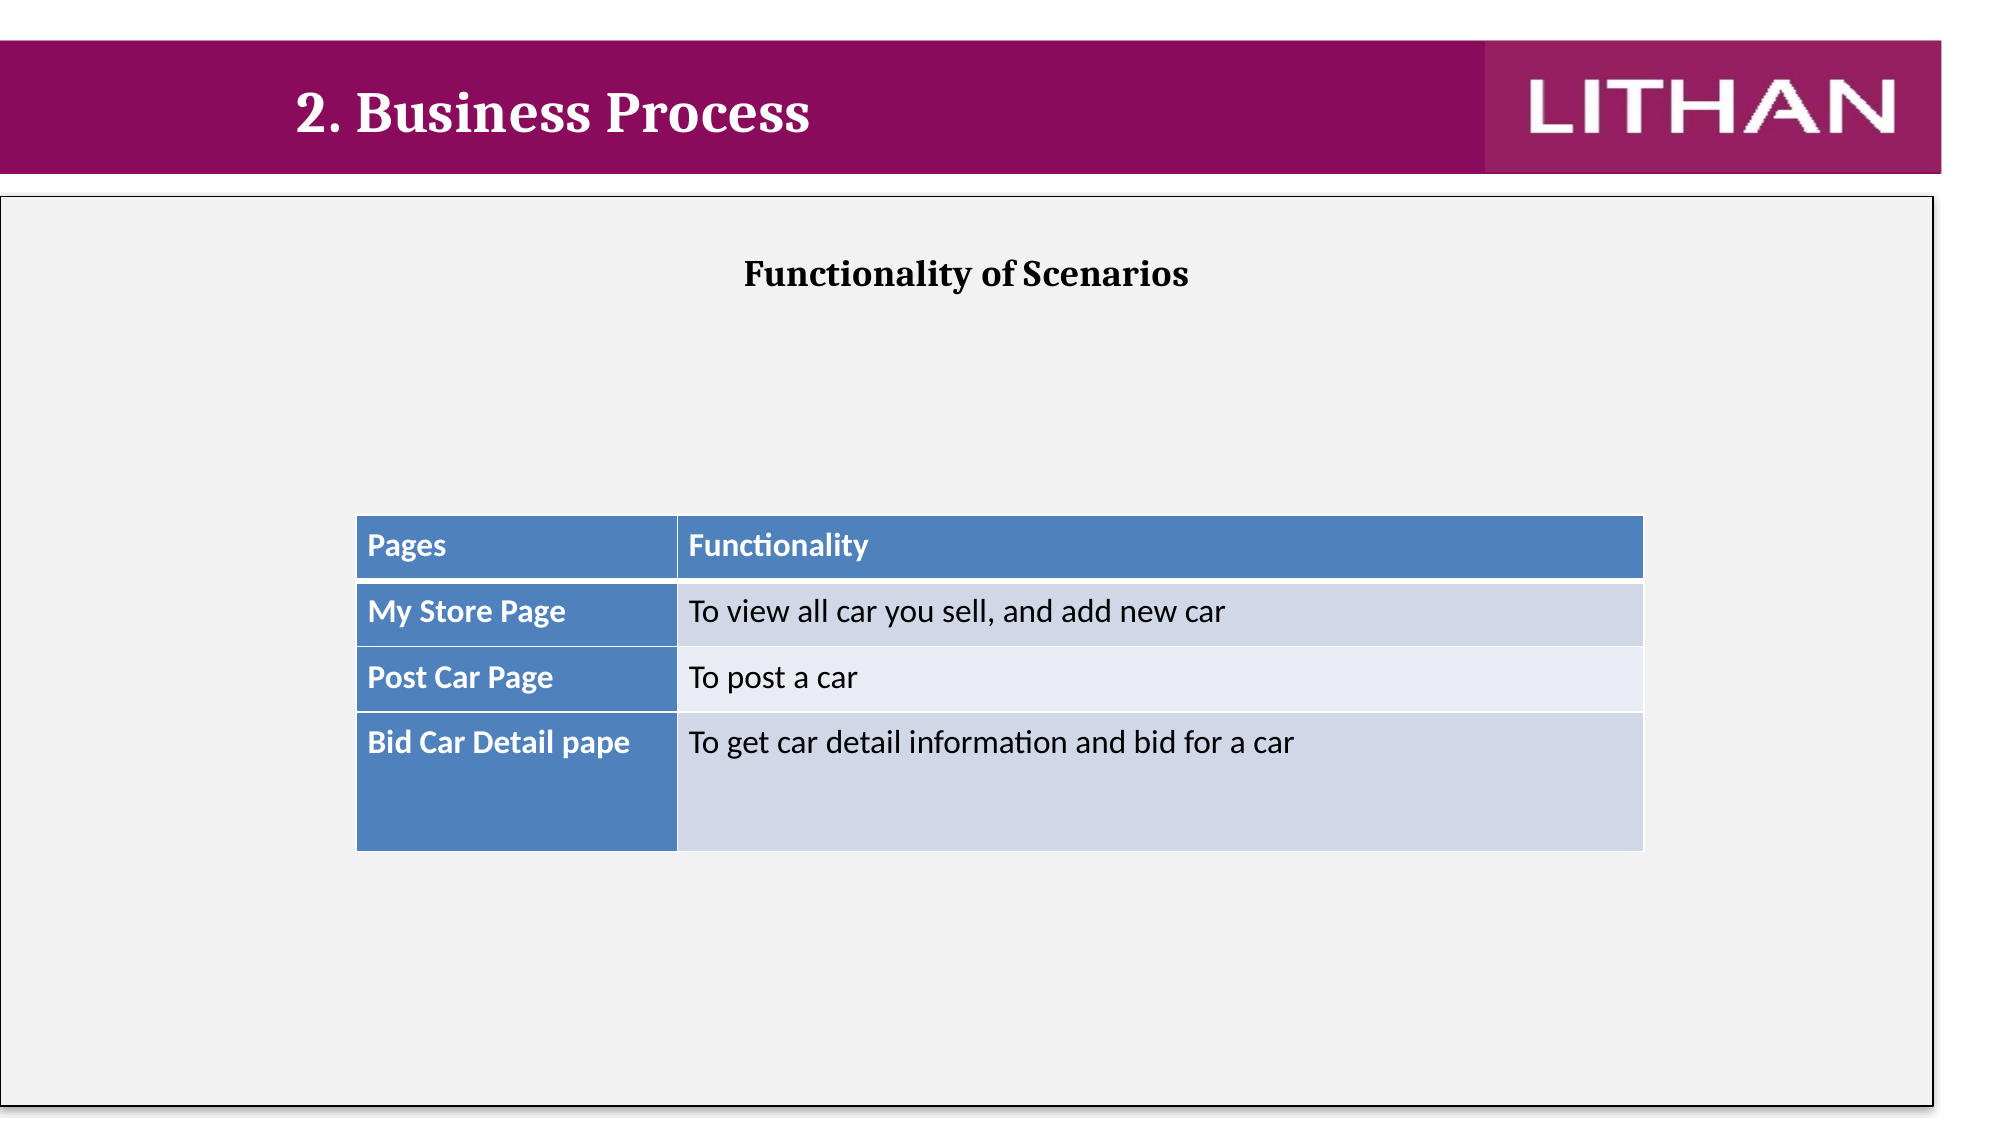

# 2. Business Process

Functionality of Scenarios

| Pages | Functionality |
| --- | --- |
| My Store Page | To view all car you sell, and add new car |
| Post Car Page | To post a car |
| Bid Car Detail pape | To get car detail information and bid for a car |